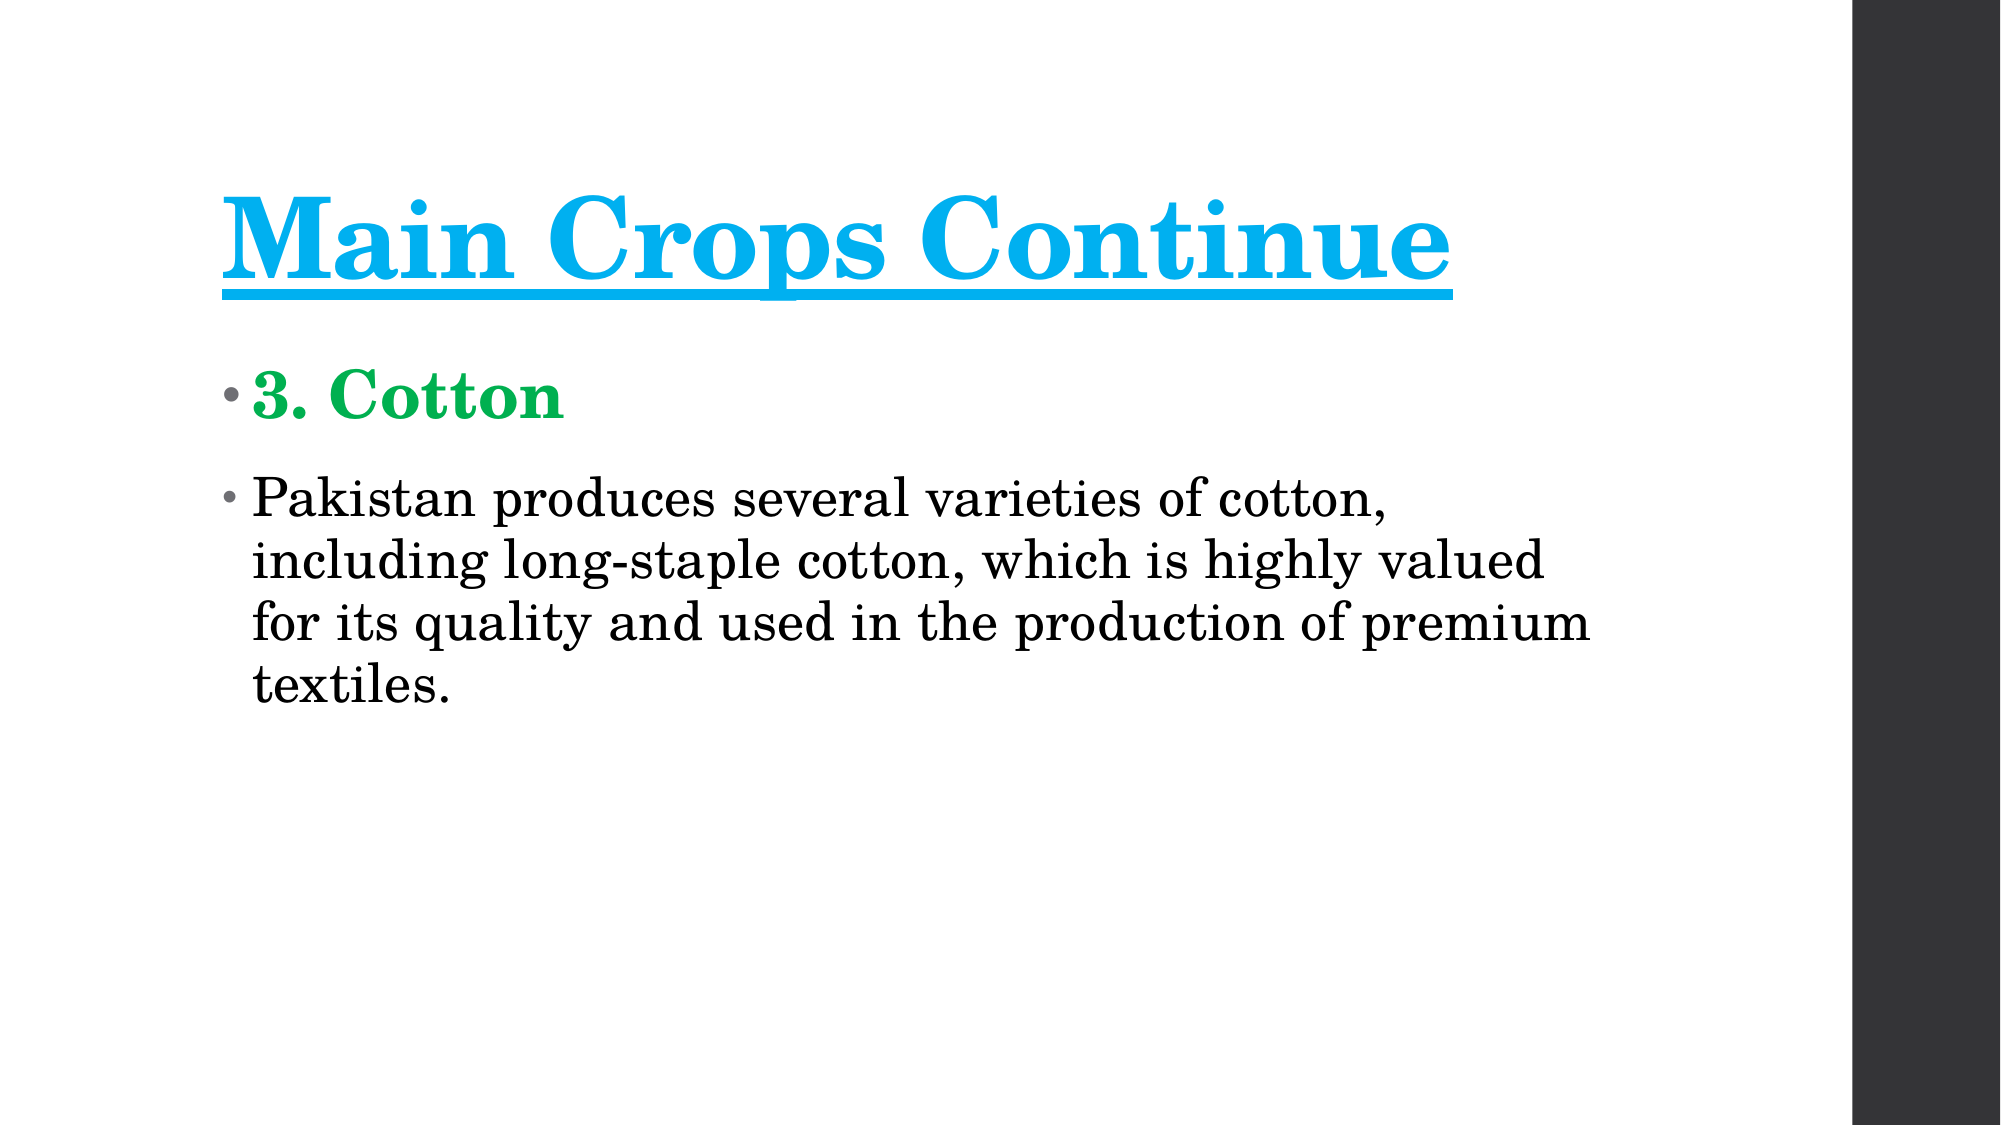

# Main Crops Continue
3. Cotton
Pakistan produces several varieties of cotton, including long-staple cotton, which is highly valued for its quality and used in the production of premium textiles.